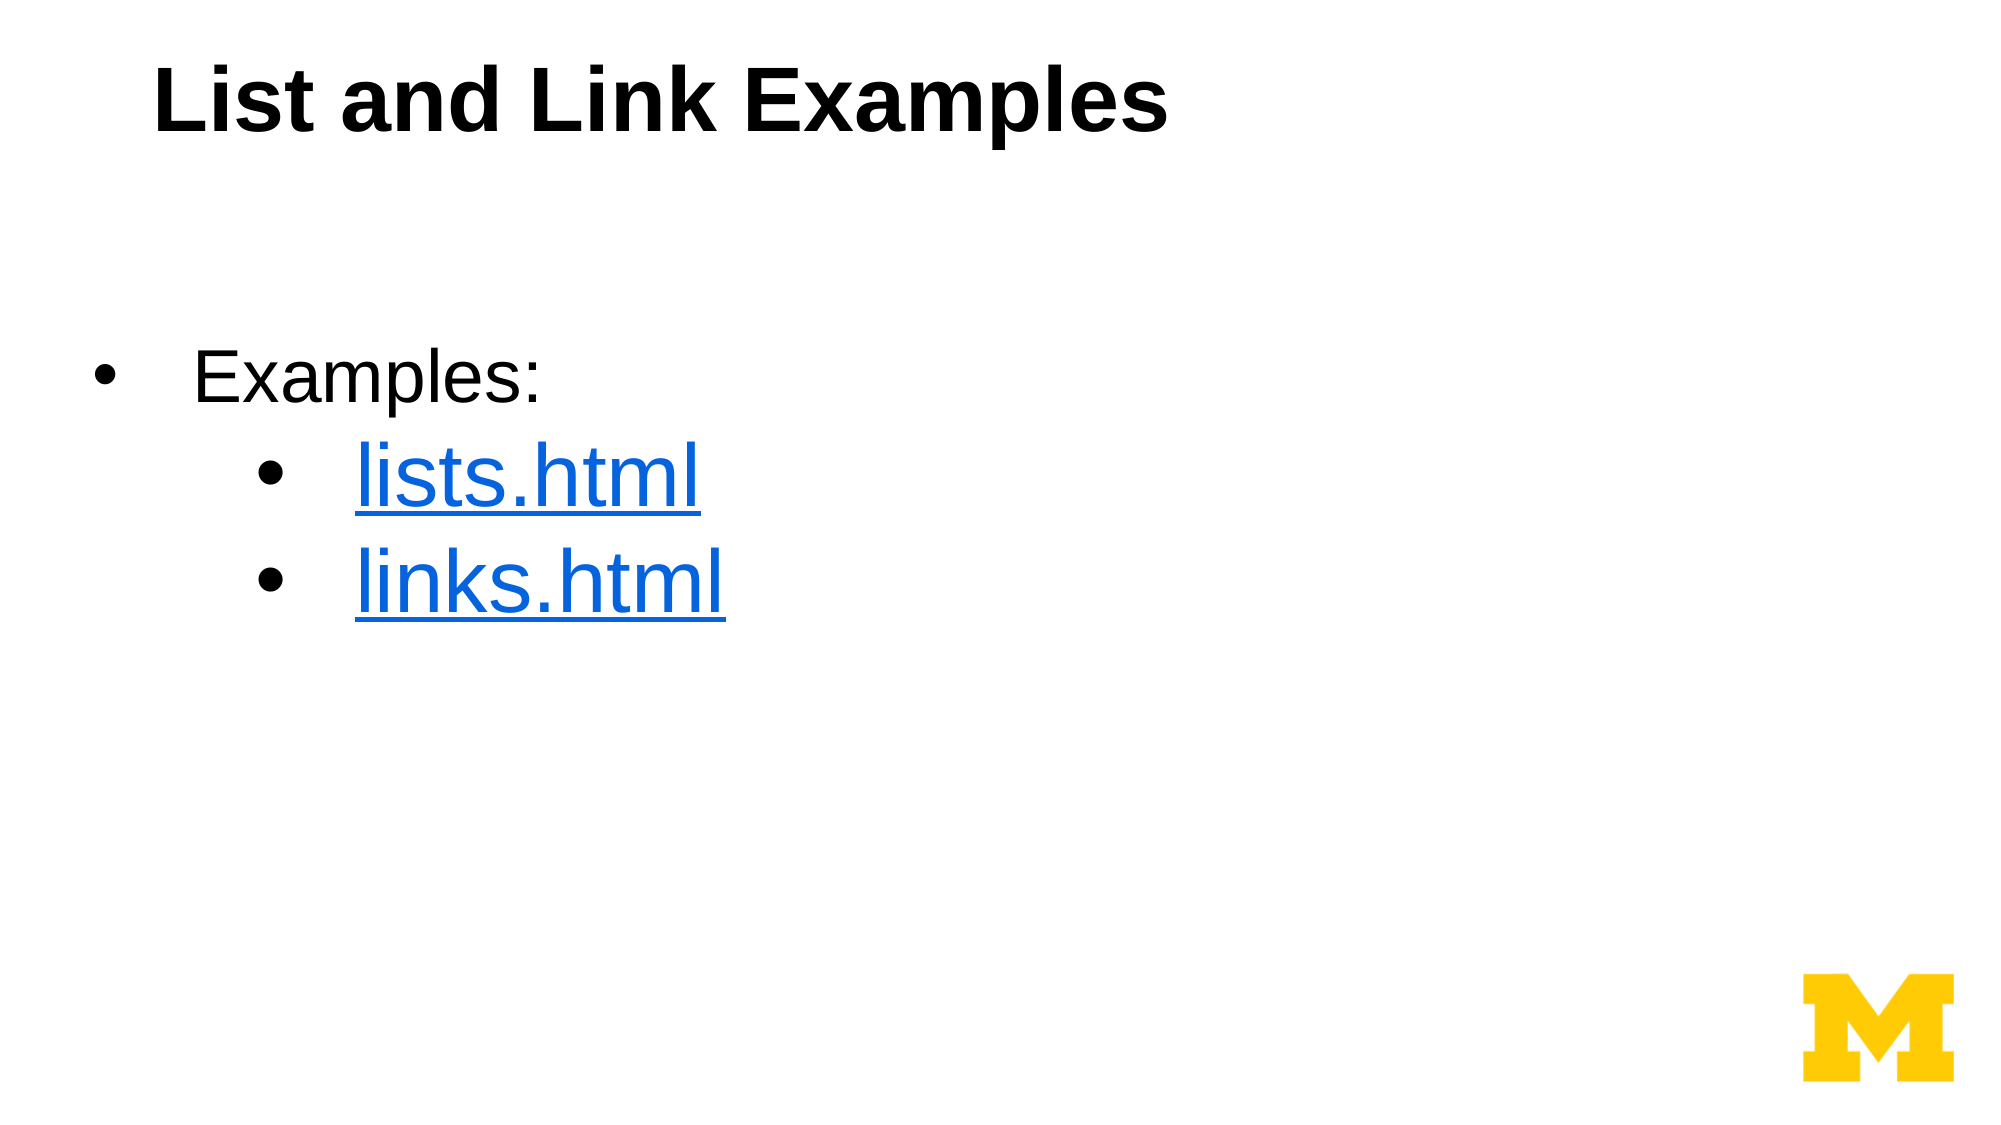

# List and Link Examples
Examples:
lists.html
links.html